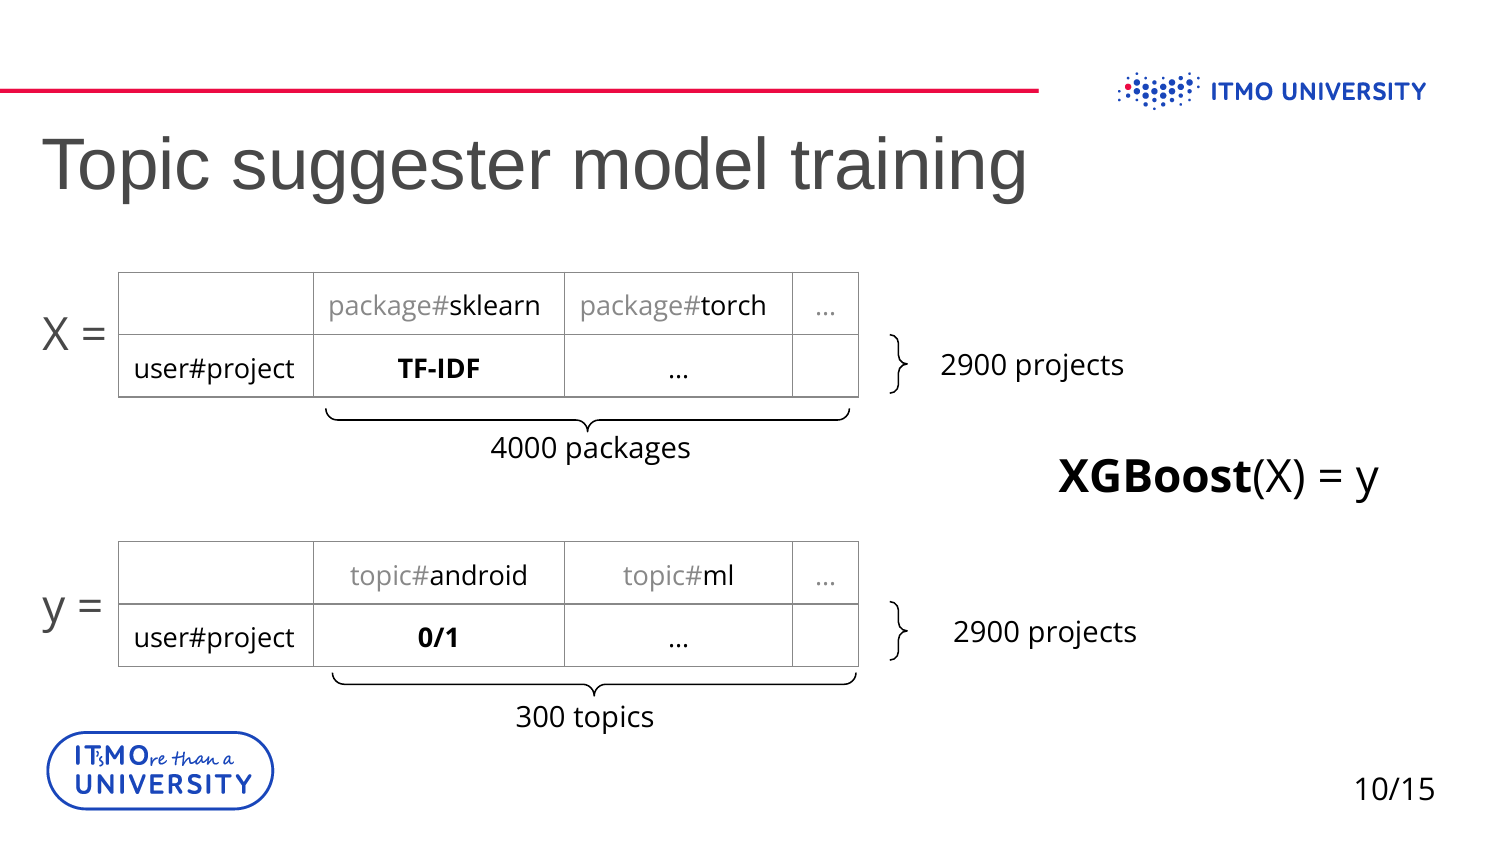

Topic suggester model training

X =

|  | package#sklearn | package#torch | … |
| --- | --- | --- | --- |
| user#project | TF-IDF | … |  |
2900 projects

4000 packages

XGBoost(X) = y
|  | topic#android | topic#ml | … |
| --- | --- | --- | --- |
| user#project | 0/1 | … |  |
y =
2900 projects

300 topics
10/15